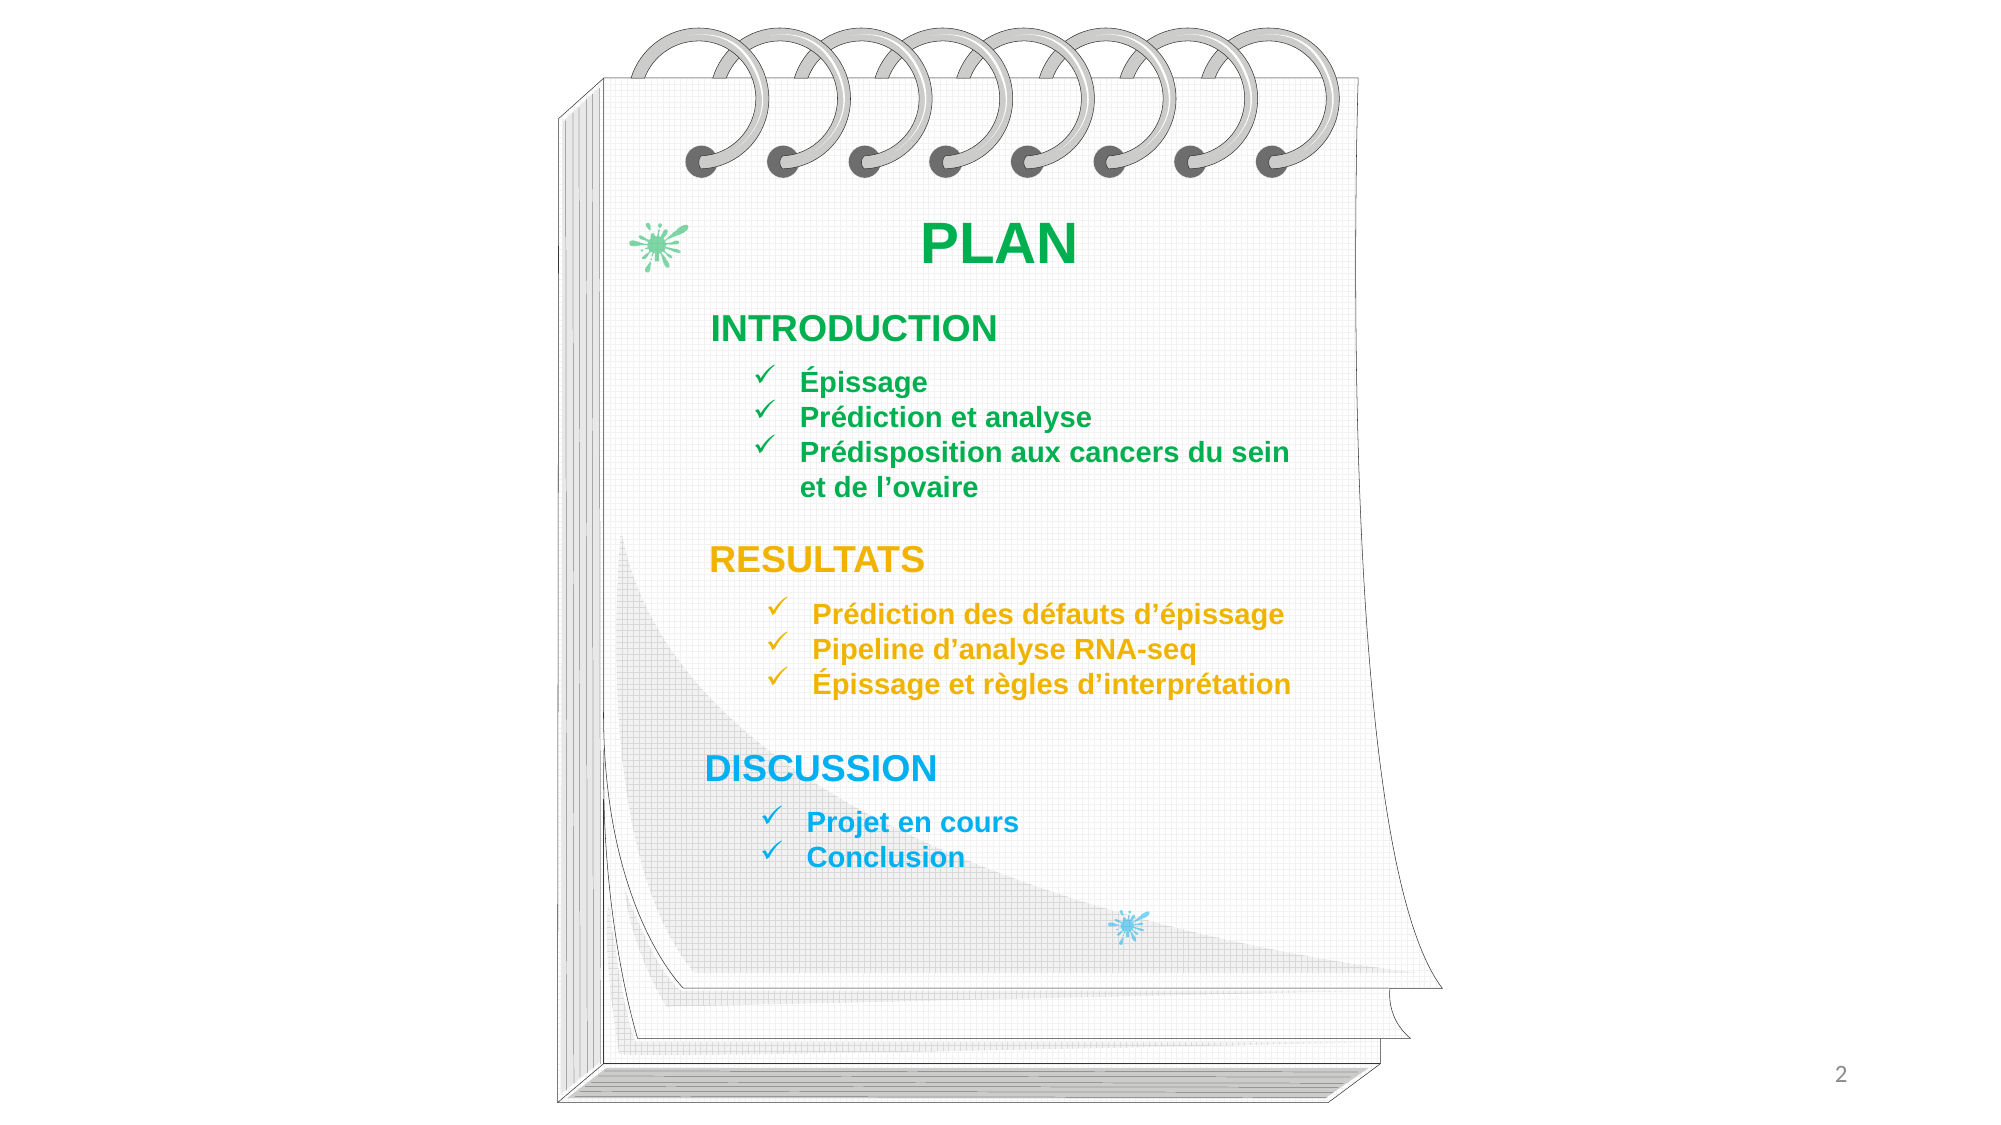

PLAN

INTRODUCTION
Épissage
Prédiction et analyse
Prédisposition aux cancers du sein et de l’ovaire
RESULTATS

Prédiction des défauts d’épissage
Pipeline d’analyse RNA-seq
Épissage et règles d’interprétation
DISCUSSION

Projet en cours
Conclusion

2